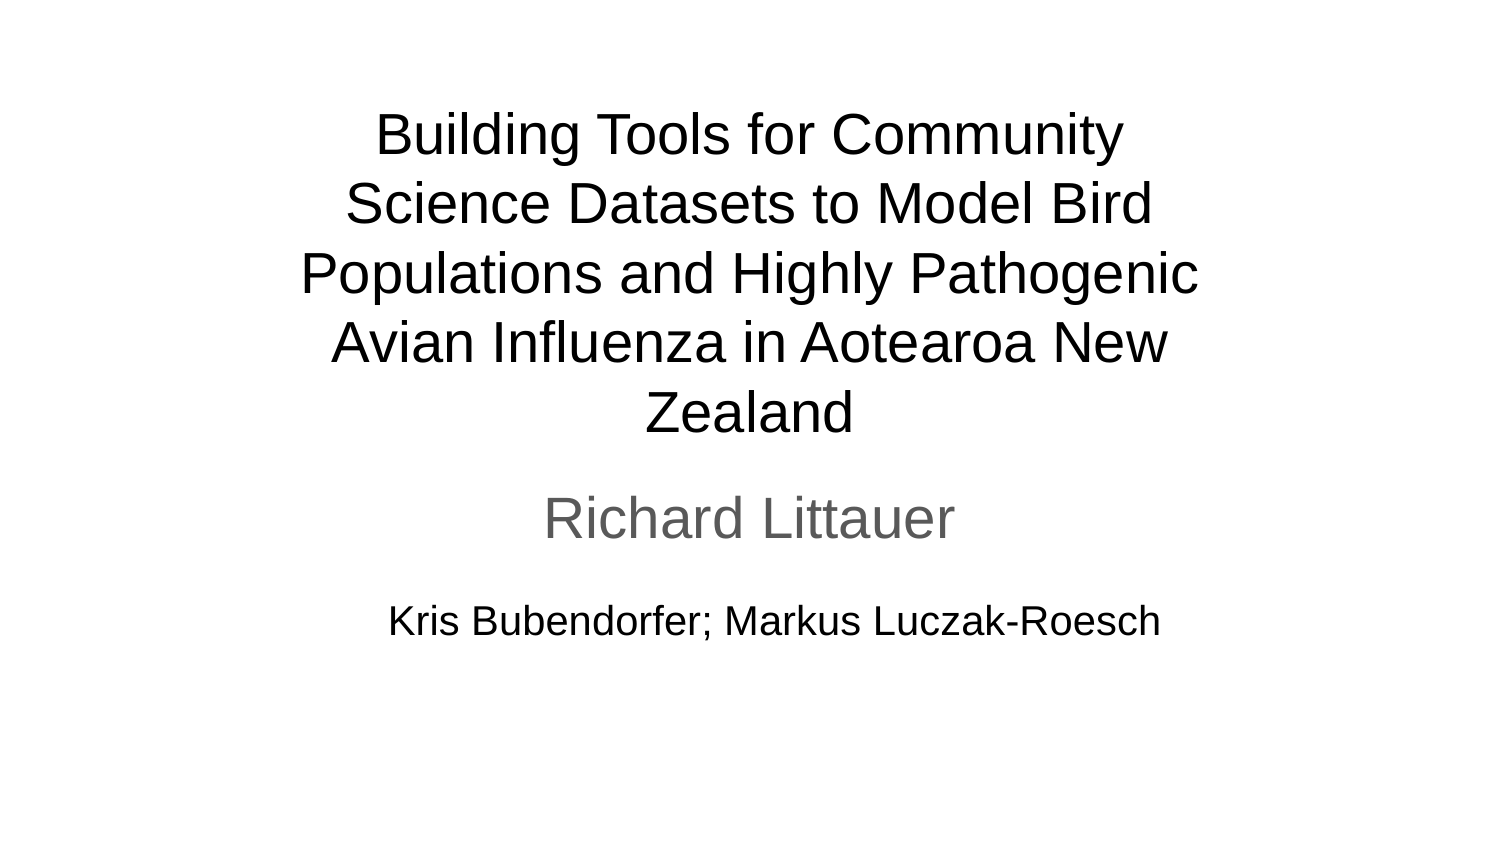

# Building Tools for Community
Science Datasets to Model Bird
Populations and Highly Pathogenic
Avian Influenza in Aotearoa New
Zealand
Richard Littauer
Kris Bubendorfer; Markus Luczak-Roesch